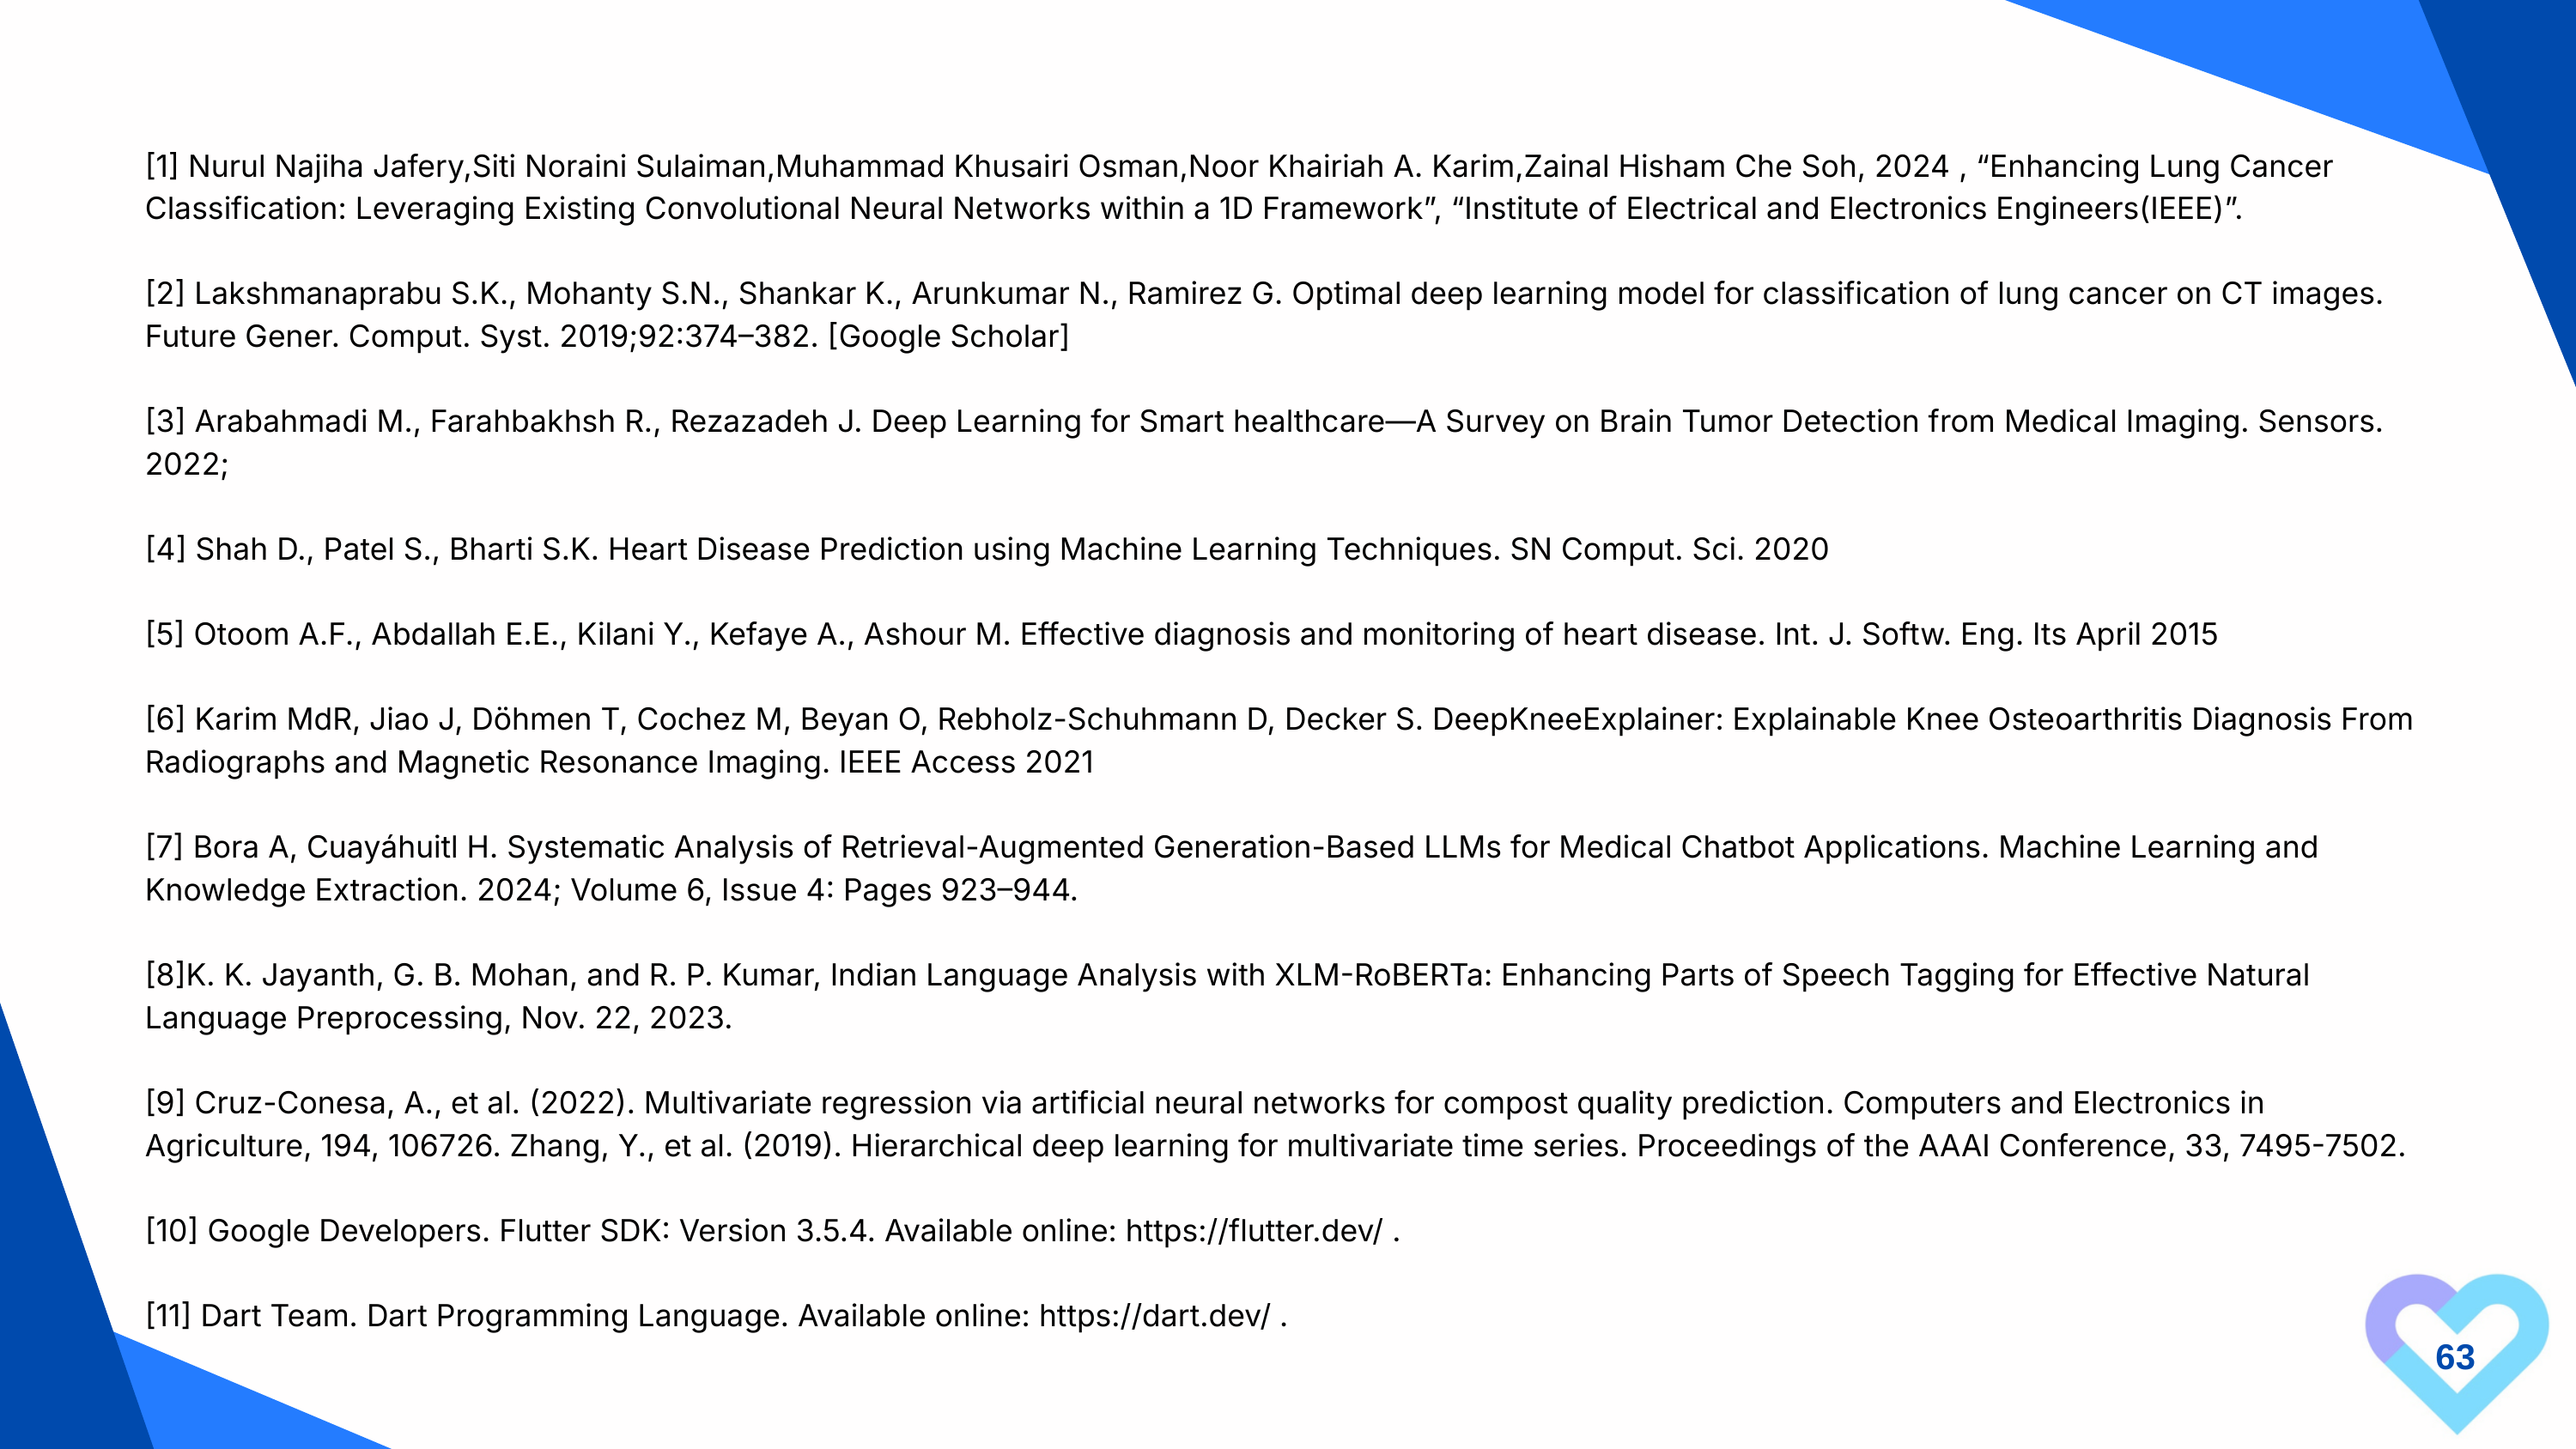

[1] Nurul Najiha Jafery,Siti Noraini Sulaiman,Muhammad Khusairi Osman,Noor Khairiah A. Karim,Zainal Hisham Che Soh, 2024 , “Enhancing Lung Cancer Classification: Leveraging Existing Convolutional Neural Networks within a 1D Framework”, “Institute of Electrical and Electronics Engineers(IEEE)”.

[2] Lakshmanaprabu S.K., Mohanty S.N., Shankar K., Arunkumar N., Ramirez G. Optimal deep learning model for classification of lung cancer on CT images. Future Gener. Comput. Syst. 2019;92:374–382. [Google Scholar]

[3] Arabahmadi M., Farahbakhsh R., Rezazadeh J. Deep Learning for Smart healthcare—A Survey on Brain Tumor Detection from Medical Imaging. Sensors. 2022;

[4] Shah D., Patel S., Bharti S.K. Heart Disease Prediction using Machine Learning Techniques. SN Comput. Sci. 2020

[5] Otoom A.F., Abdallah E.E., Kilani Y., Kefaye A., Ashour M. Effective diagnosis and monitoring of heart disease. Int. J. Softw. Eng. Its April 2015

[6] Karim MdR, Jiao J, Döhmen T, Cochez M, Beyan O, Rebholz-Schuhmann D, Decker S. DeepKneeExplainer: Explainable Knee Osteoarthritis Diagnosis From Radiographs and Magnetic Resonance Imaging. IEEE Access 2021

[7] Bora A, Cuayáhuitl H. Systematic Analysis of Retrieval-Augmented Generation-Based LLMs for Medical Chatbot Applications. Machine Learning and Knowledge Extraction. 2024; Volume 6, Issue 4: Pages 923–944.

[8]K. K. Jayanth, G. B. Mohan, and R. P. Kumar, Indian Language Analysis with XLM-RoBERTa: Enhancing Parts of Speech Tagging for Effective Natural Language Preprocessing, Nov. 22, 2023.

[9] Cruz-Conesa, A., et al. (2022). Multivariate regression via artificial neural networks for compost quality prediction. Computers and Electronics in Agriculture, 194, 106726. Zhang, Y., et al. (2019). Hierarchical deep learning for multivariate time series. Proceedings of the AAAI Conference, 33, 7495-7502.

[10] Google Developers. Flutter SDK: Version 3.5.4. Available online: https://flutter.dev/ .

[11] Dart Team. Dart Programming Language. Available online: https://dart.dev/ .

63